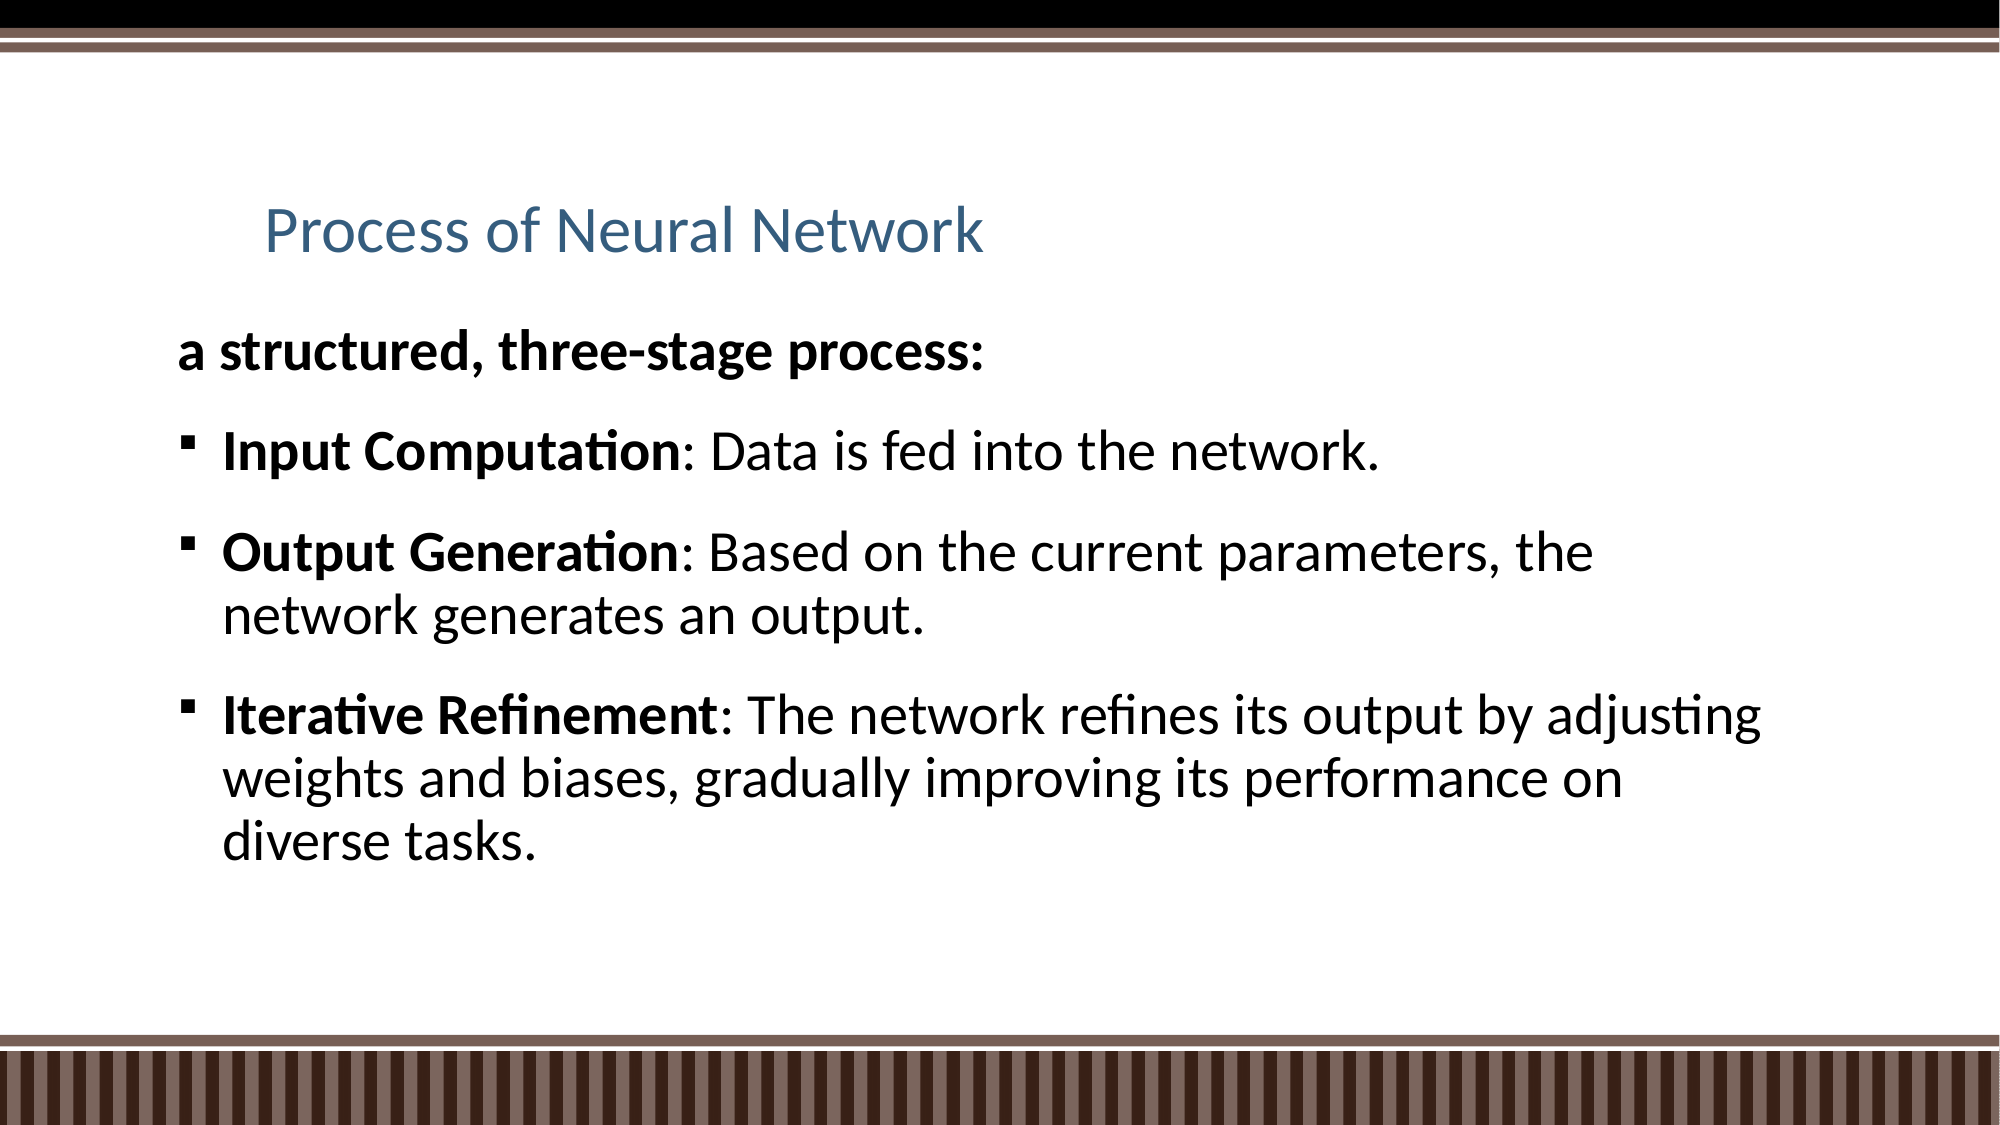

# Process of Neural Network
a structured, three-stage process:
Input Computation: Data is fed into the network.
Output Generation: Based on the current parameters, the network generates an output.
Iterative Refinement: The network refines its output by adjusting weights and biases, gradually improving its performance on diverse tasks.